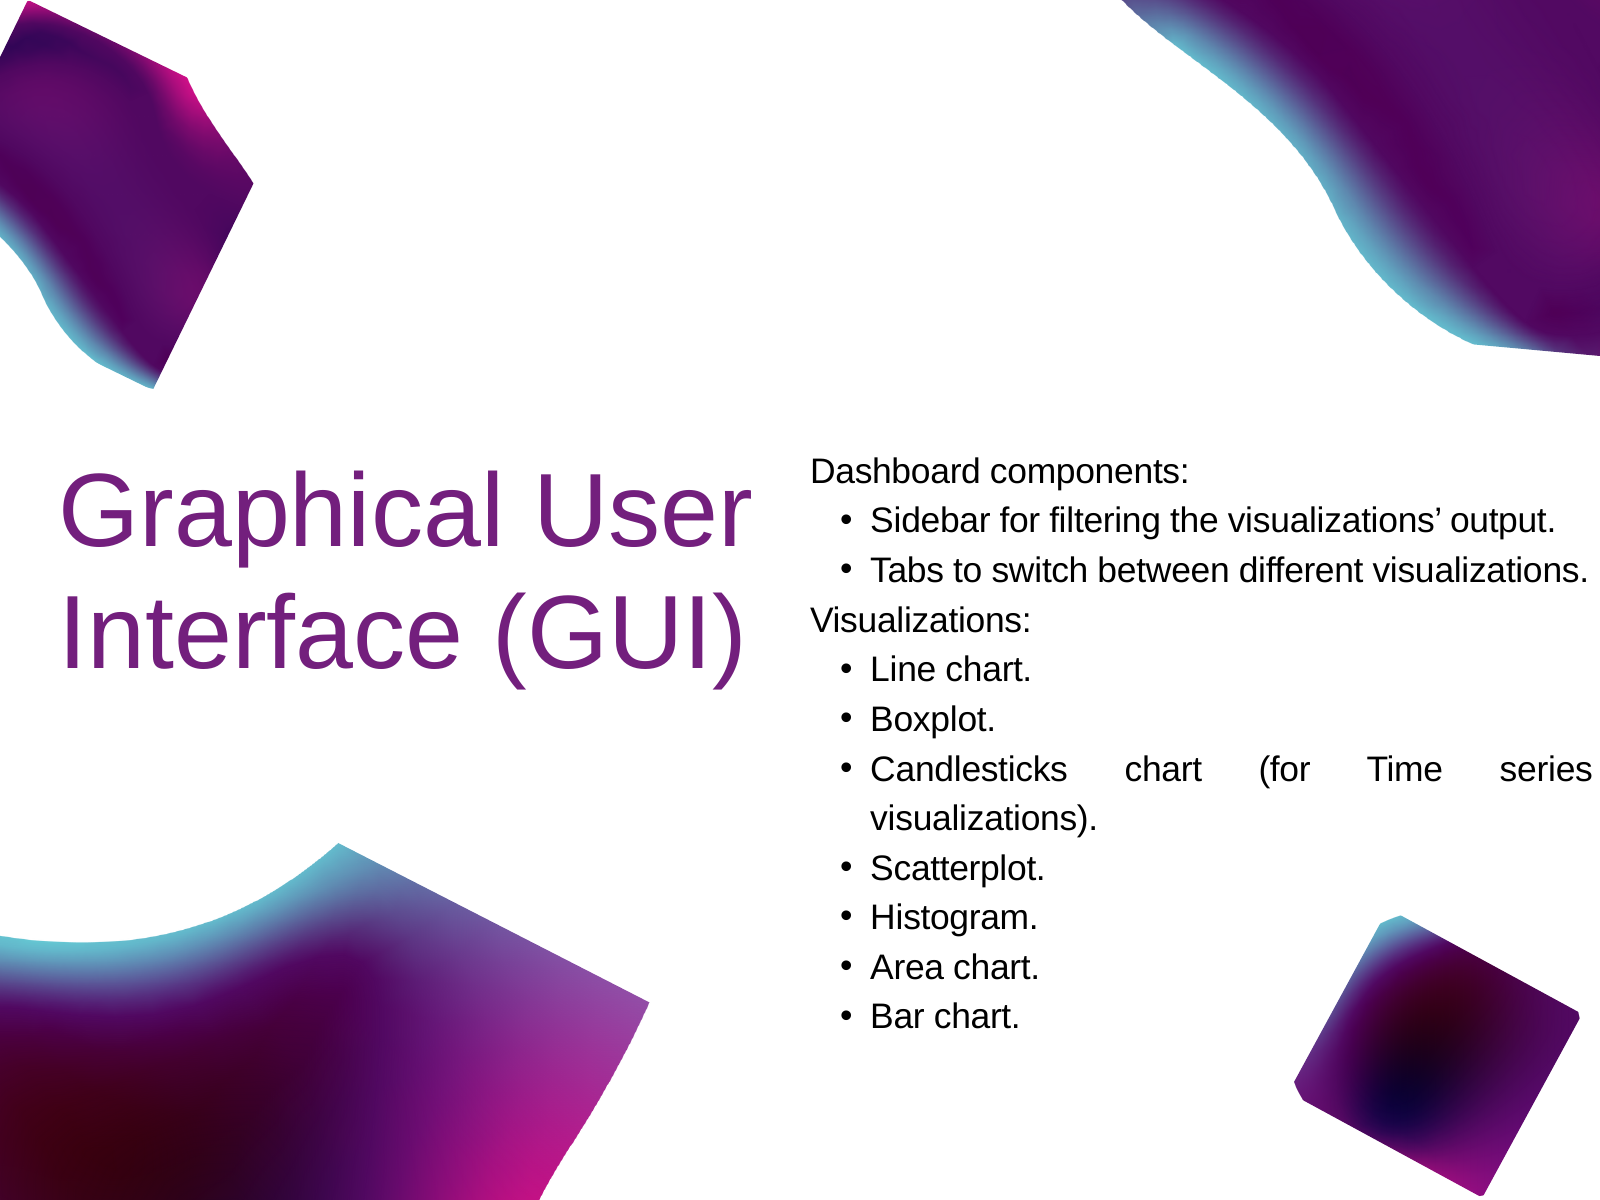

Dashboard components:
Sidebar for filtering the visualizations’ output.
Tabs to switch between different visualizations.
Visualizations:
Line chart.
Boxplot.
Candlesticks chart (for Time series visualizations).
Scatterplot.
Histogram.
Area chart.
Bar chart.
Graphical User Interface (GUI)